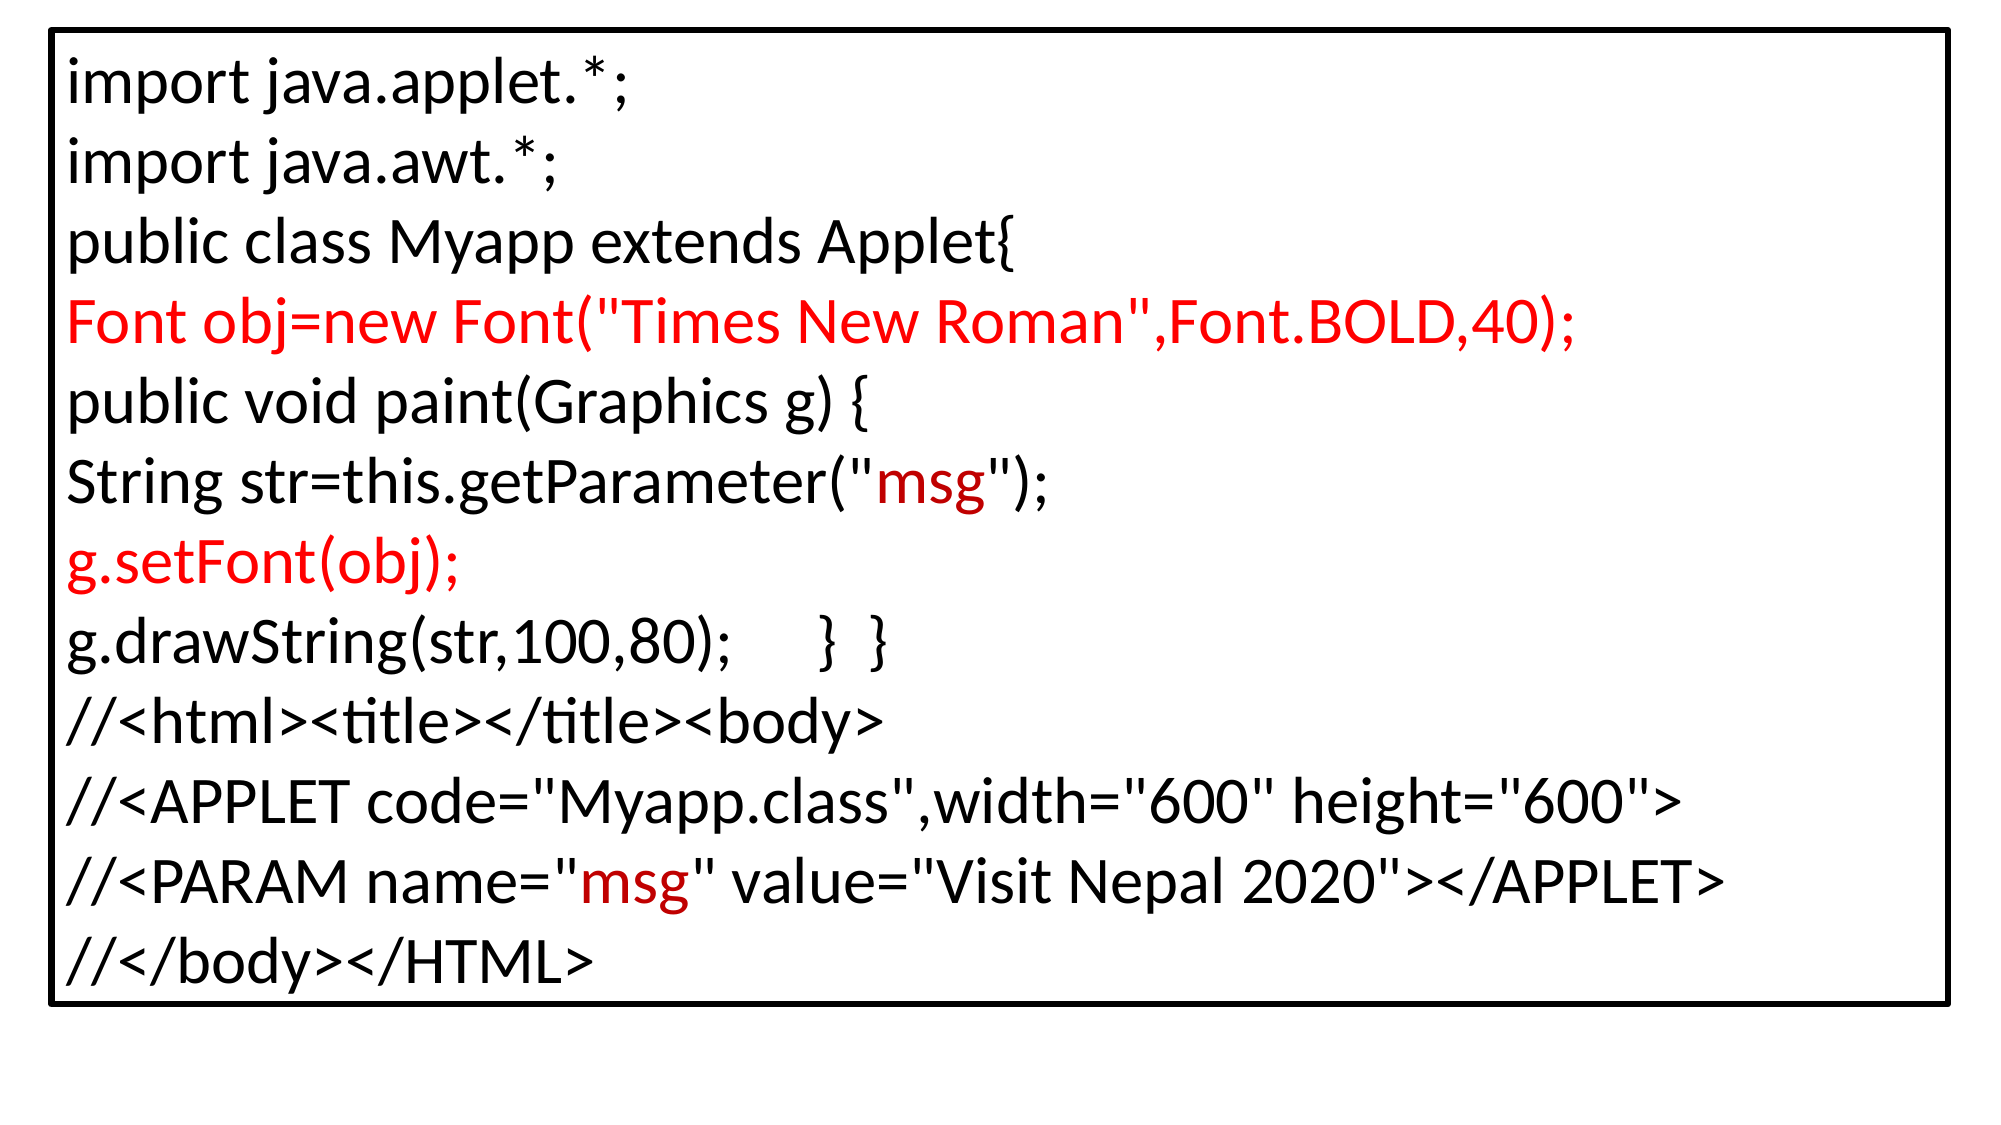

import java.applet.*;
import java.awt.*;
public class Myapp extends Applet{
Font obj=new Font("Times New Roman",Font.BOLD,40);
public void paint(Graphics g) {
String str=this.getParameter("msg");
g.setFont(obj);
g.drawString(str,100,80);  	}  }
//<html><title></title><body>
//<APPLET code="Myapp.class",width="600" height="600">
//<PARAM name="msg" value="Visit Nepal 2020"></APPLET>
//</body></HTML>